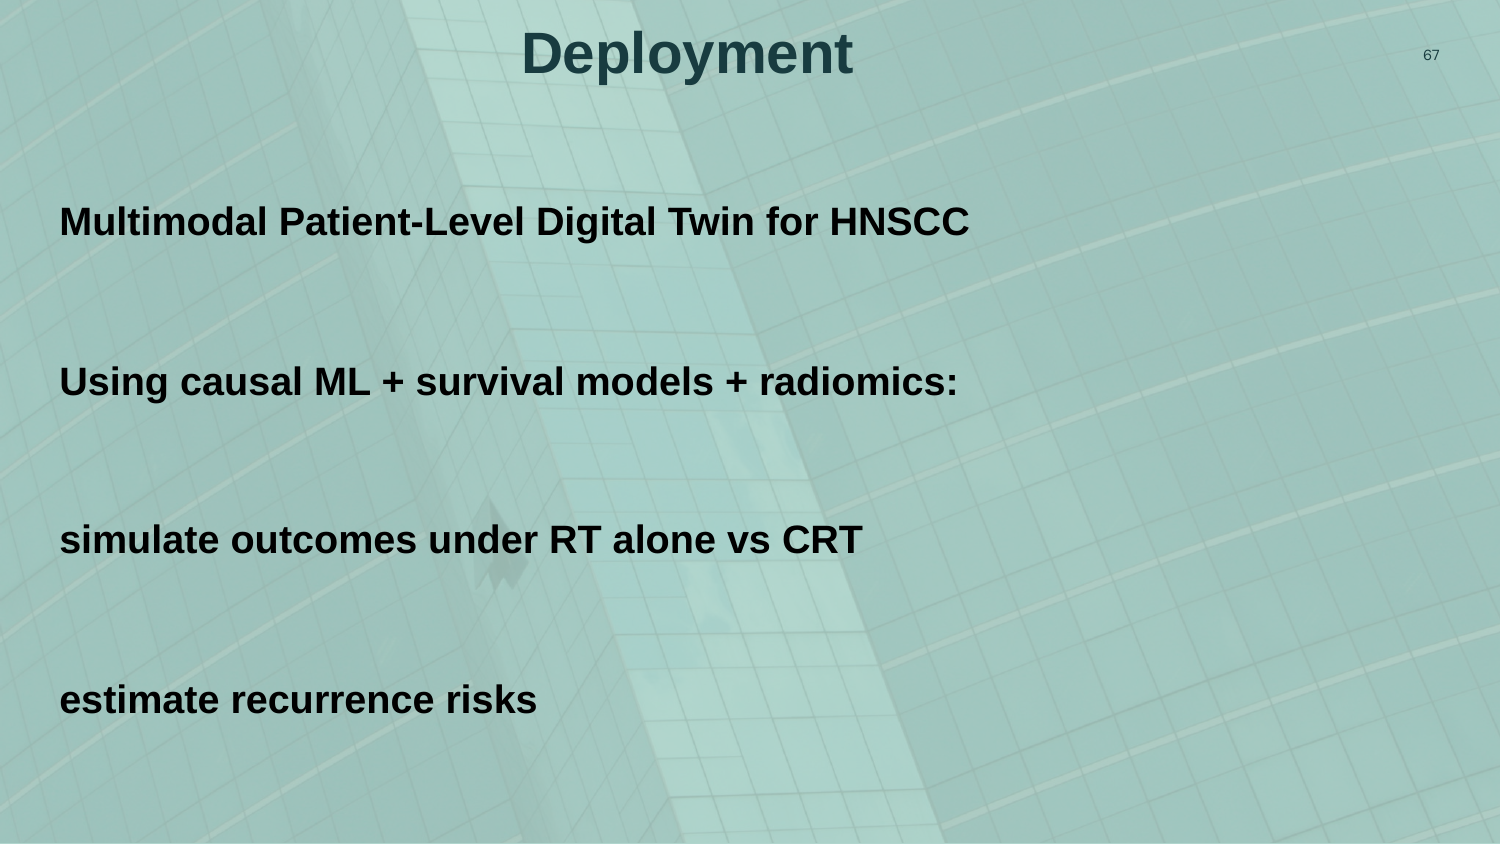

67
# Deployment

Multimodal Patient-Level Digital Twin for HNSCC

Using causal ML + survival models + radiomics:

simulate outcomes under RT alone vs CRT

estimate recurrence risks